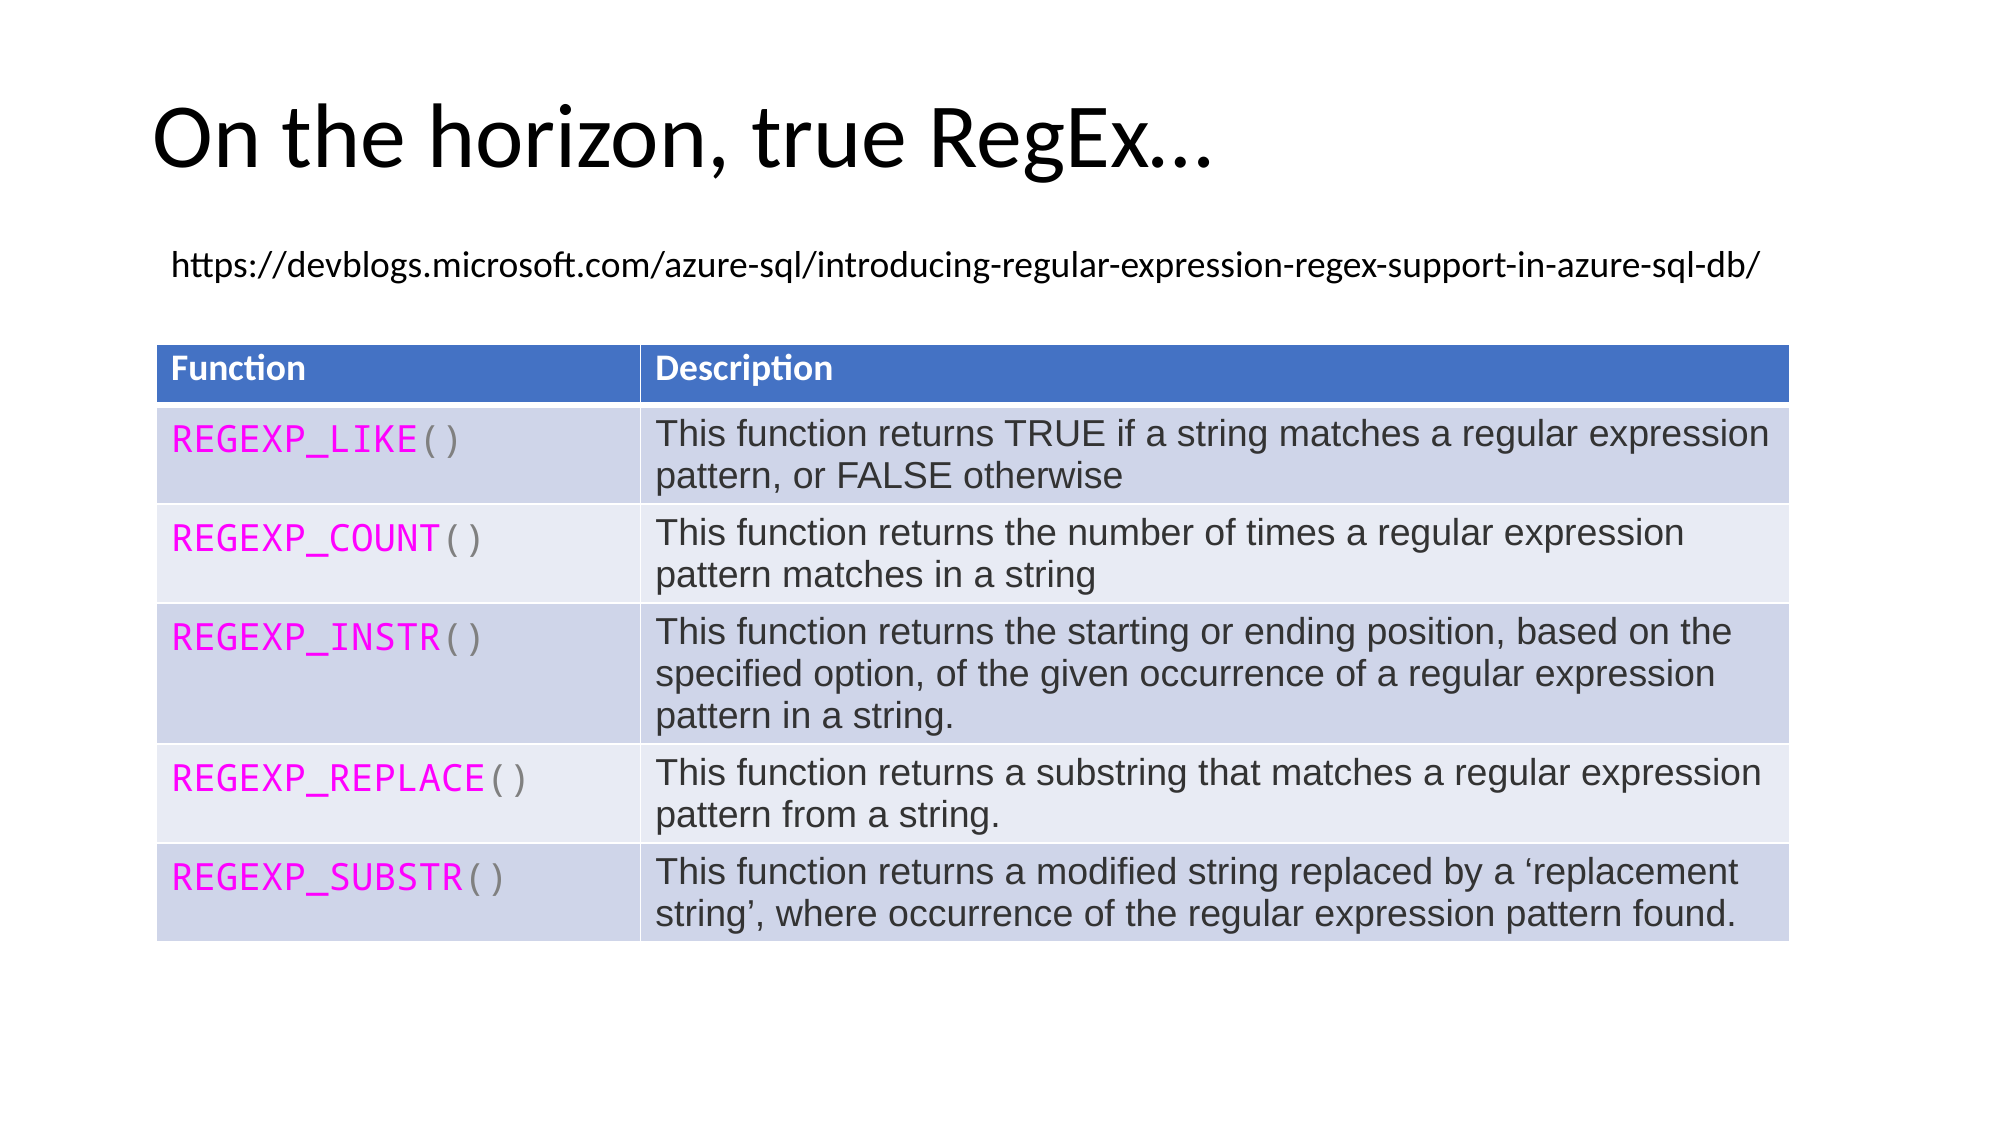

# On the horizon, true RegEx…
https://devblogs.microsoft.com/azure-sql/introducing-regular-expression-regex-support-in-azure-sql-db/
| Function | Description |
| --- | --- |
| REGEXP\_LIKE() | This function returns TRUE if a string matches a regular expression pattern, or FALSE otherwise |
| REGEXP\_COUNT() | This function returns the number of times a regular expression pattern matches in a string |
| REGEXP\_INSTR() | This function returns the starting or ending position, based on the specified option, of the given occurrence of a regular expression pattern in a string. |
| REGEXP\_REPLACE() | This function returns a substring that matches a regular expression pattern from a string. |
| REGEXP\_SUBSTR() | This function returns a modified string replaced by a ‘replacement string’, where occurrence of the regular expression pattern found. |